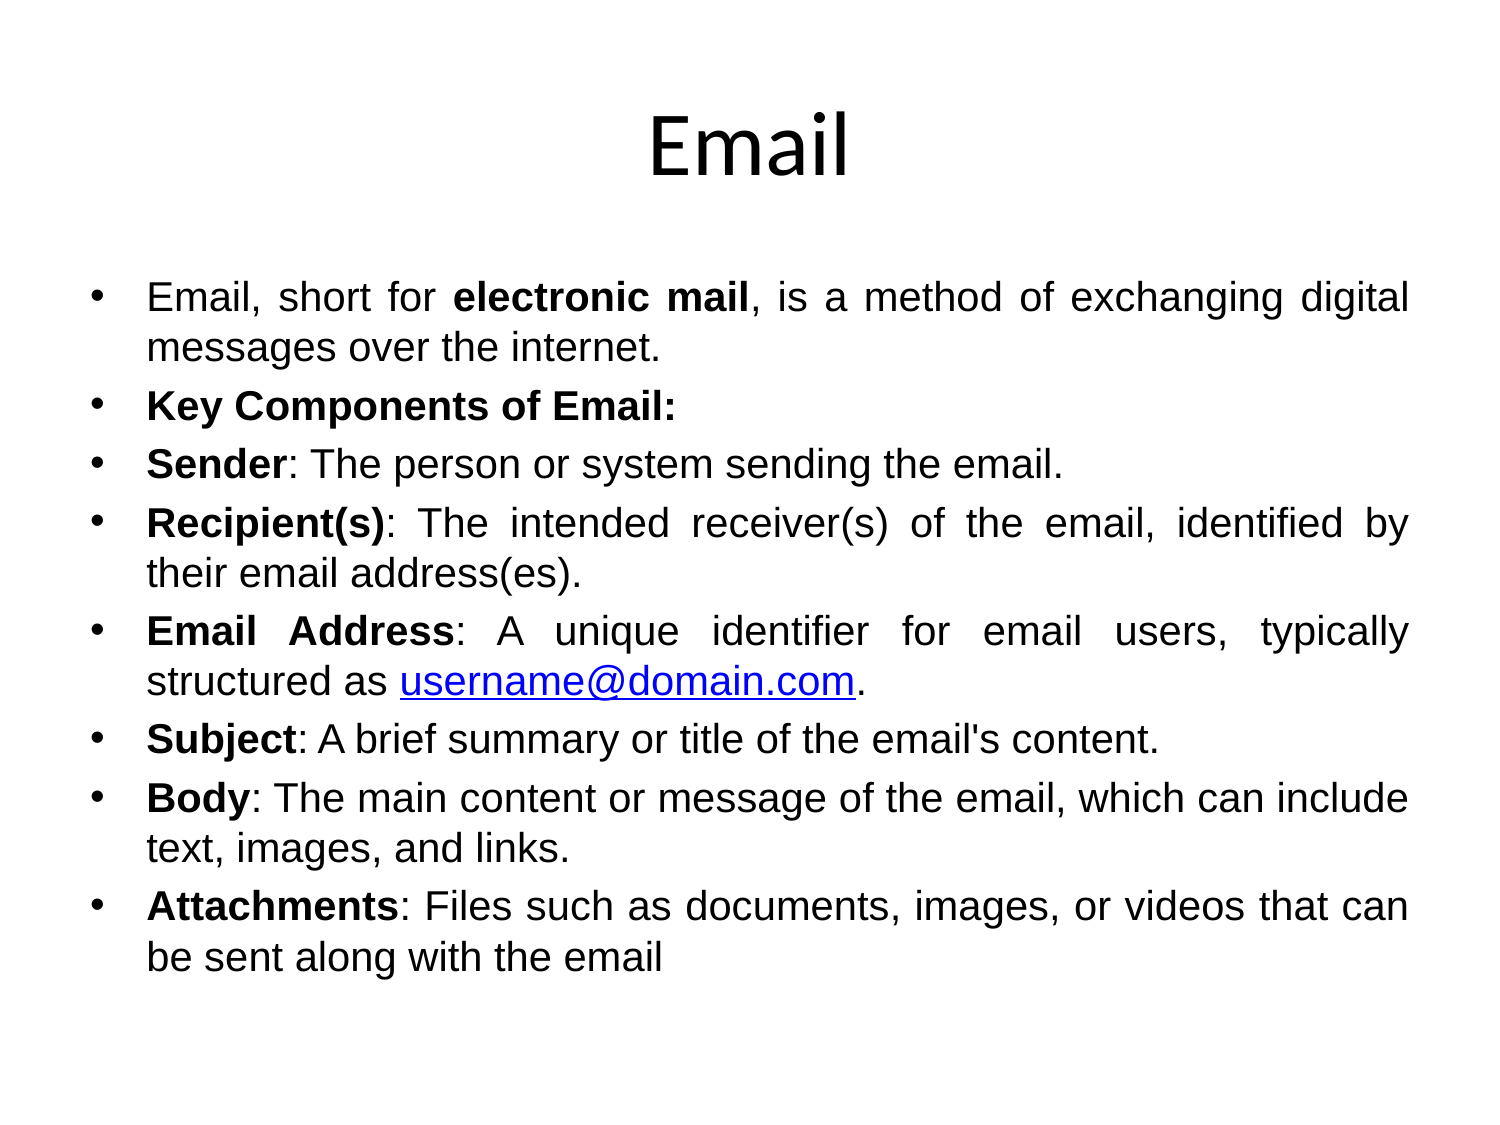

# Email
Email, short for electronic mail, is a method of exchanging digital messages over the internet.
Key Components of Email:
Sender: The person or system sending the email.
Recipient(s): The intended receiver(s) of the email, identified by their email address(es).
Email Address: A unique identifier for email users, typically structured as username@domain.com.
Subject: A brief summary or title of the email's content.
Body: The main content or message of the email, which can include text, images, and links.
Attachments: Files such as documents, images, or videos that can be sent along with the email